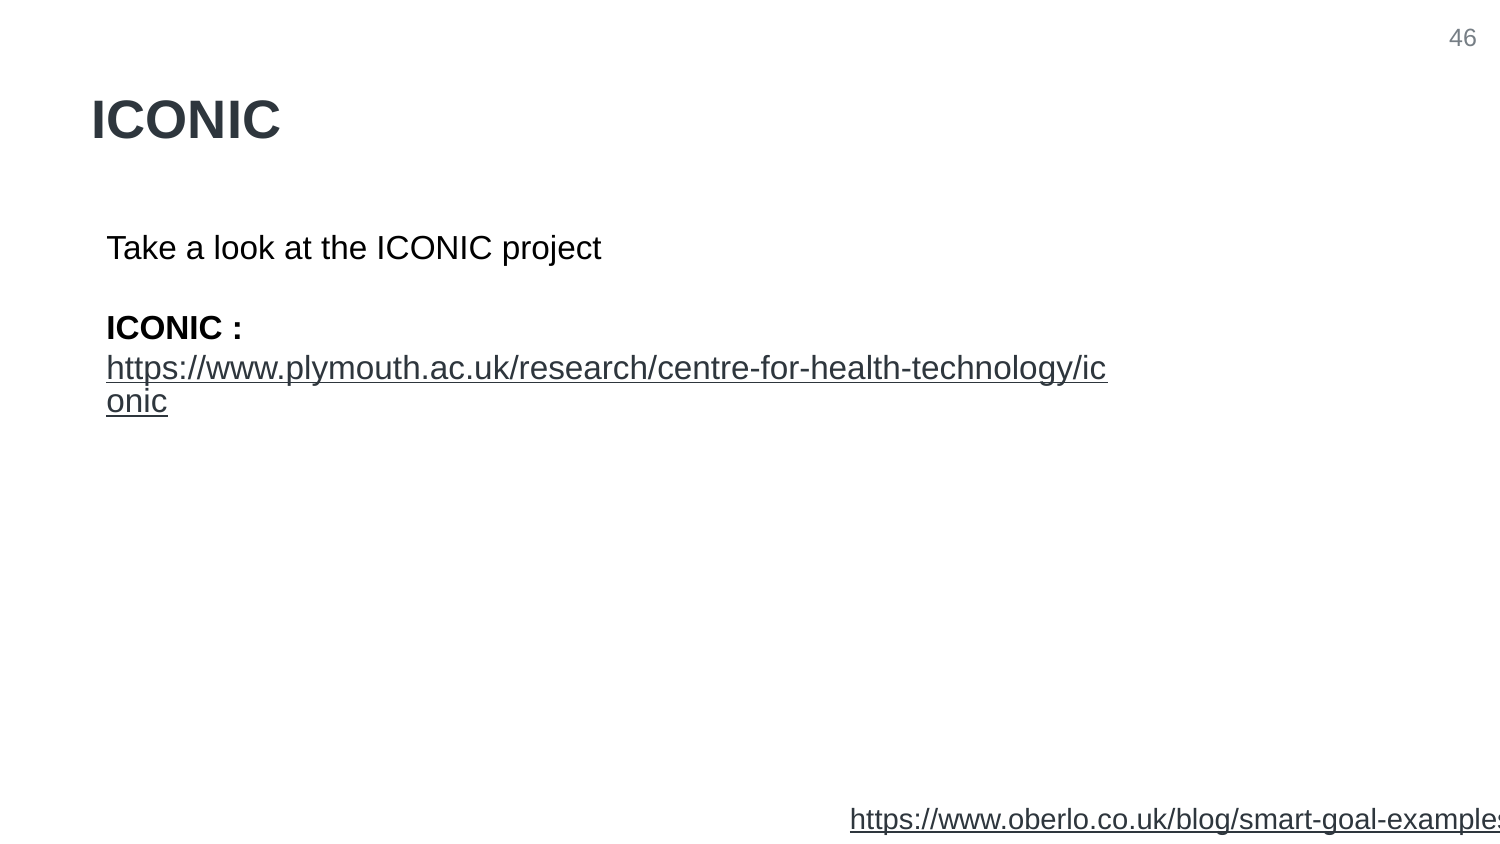

46
# ICONIC
Take a look at the ICONIC project
ICONIC : https://www.plymouth.ac.uk/research/centre-for-health-technology/iconic

https://www.oberlo.co.uk/blog/smart-goal-examples